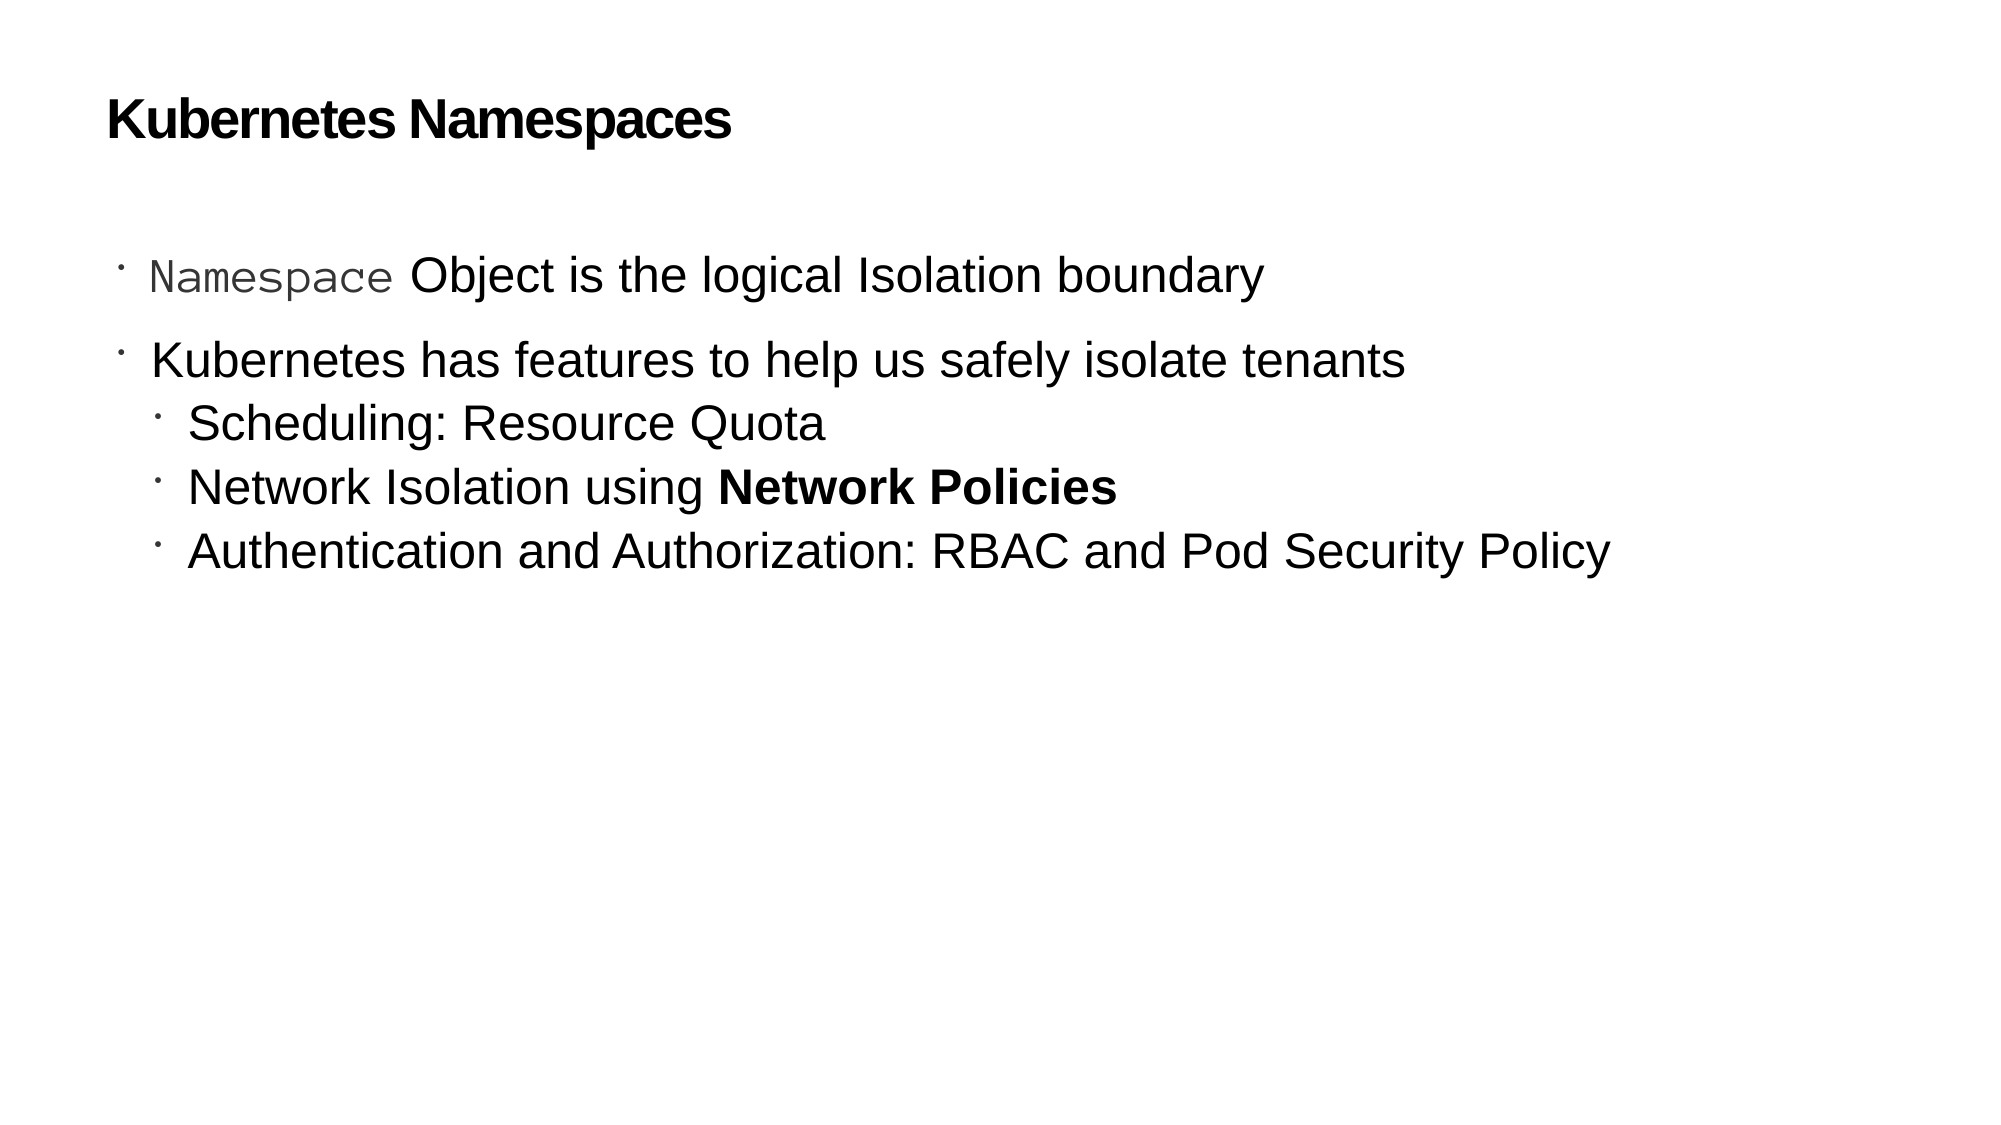

# Kubernetes Namespaces
Namespace Object is the logical Isolation boundary
Kubernetes has features to help us safely isolate tenants
Scheduling: Resource Quota
Network Isolation using Network Policies
Authentication and Authorization: RBAC and Pod Security Policy